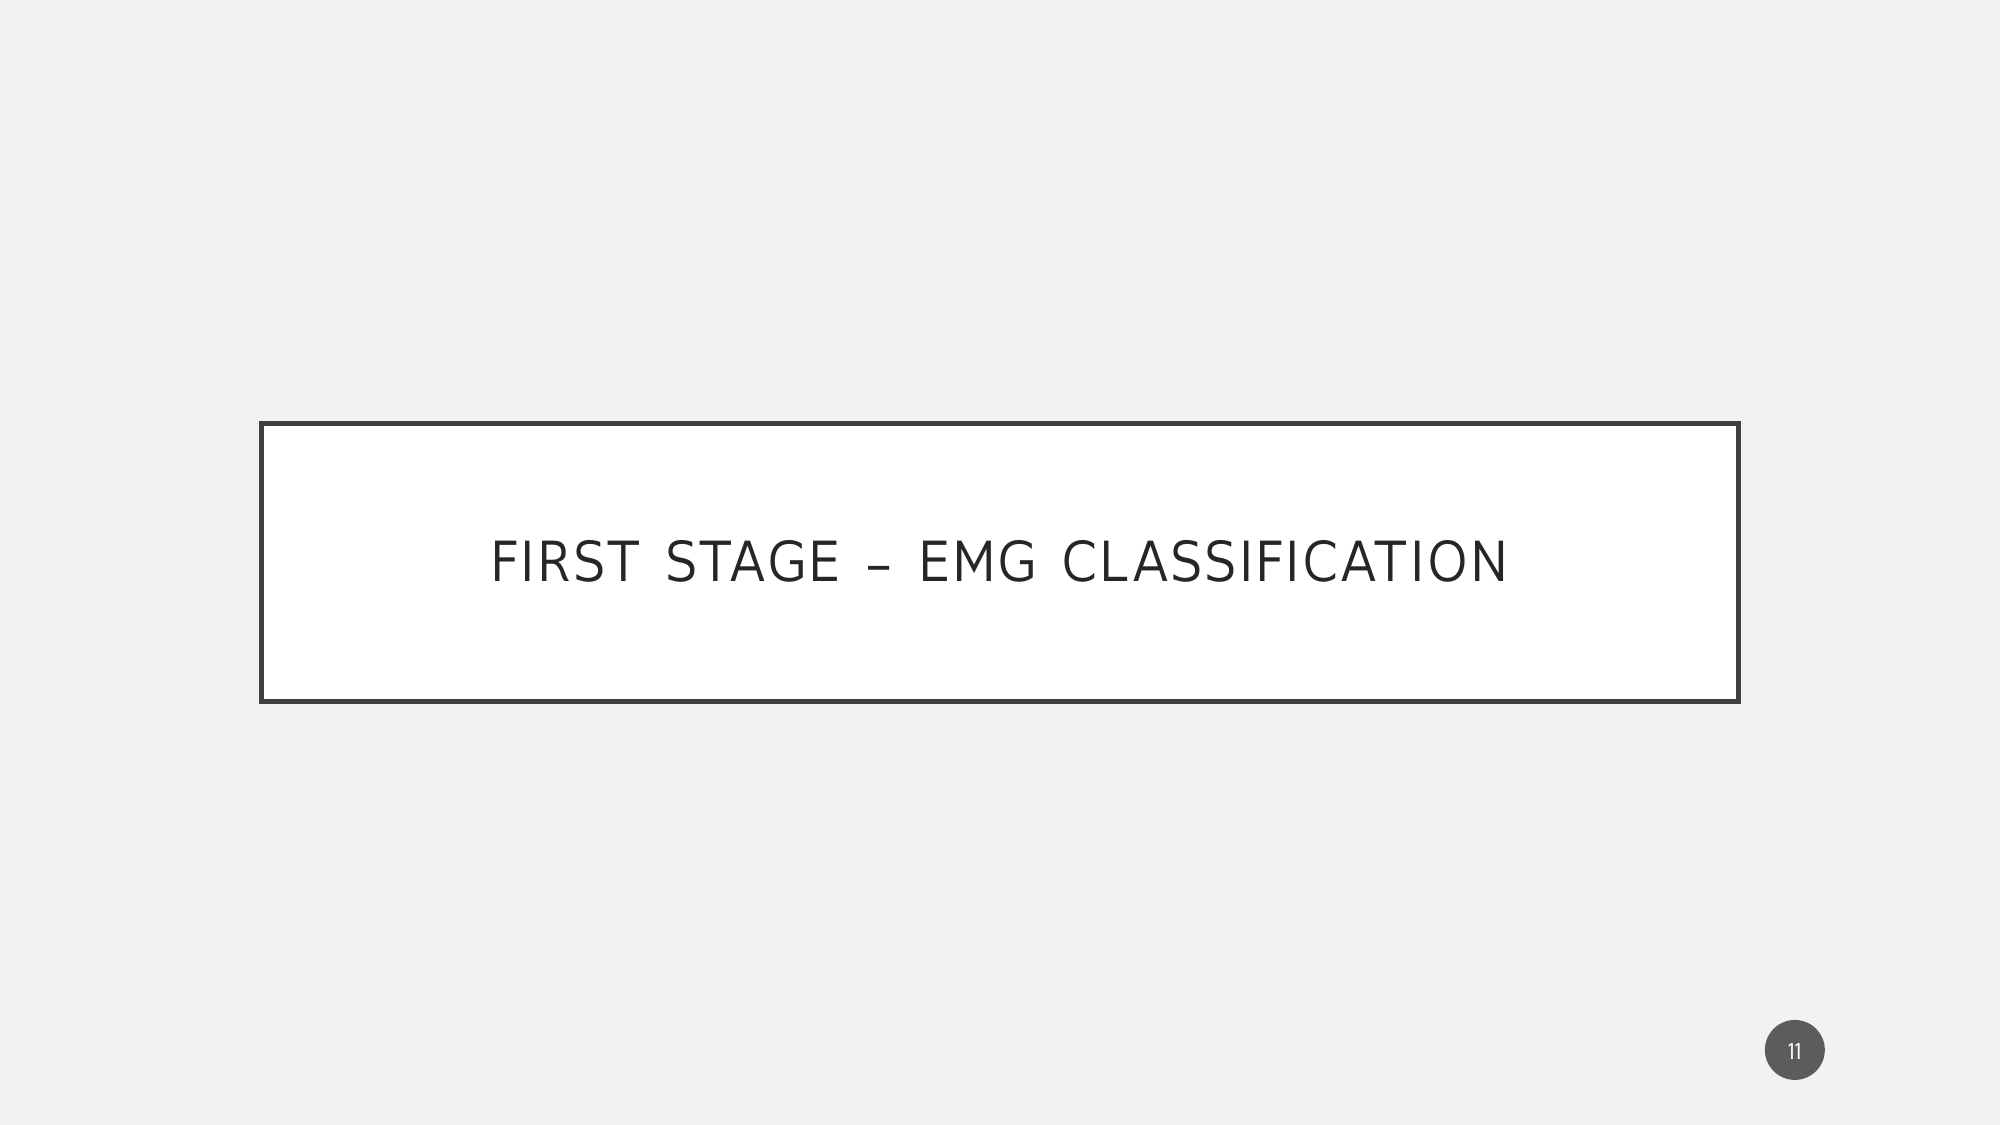

# First stage – emg classification
11